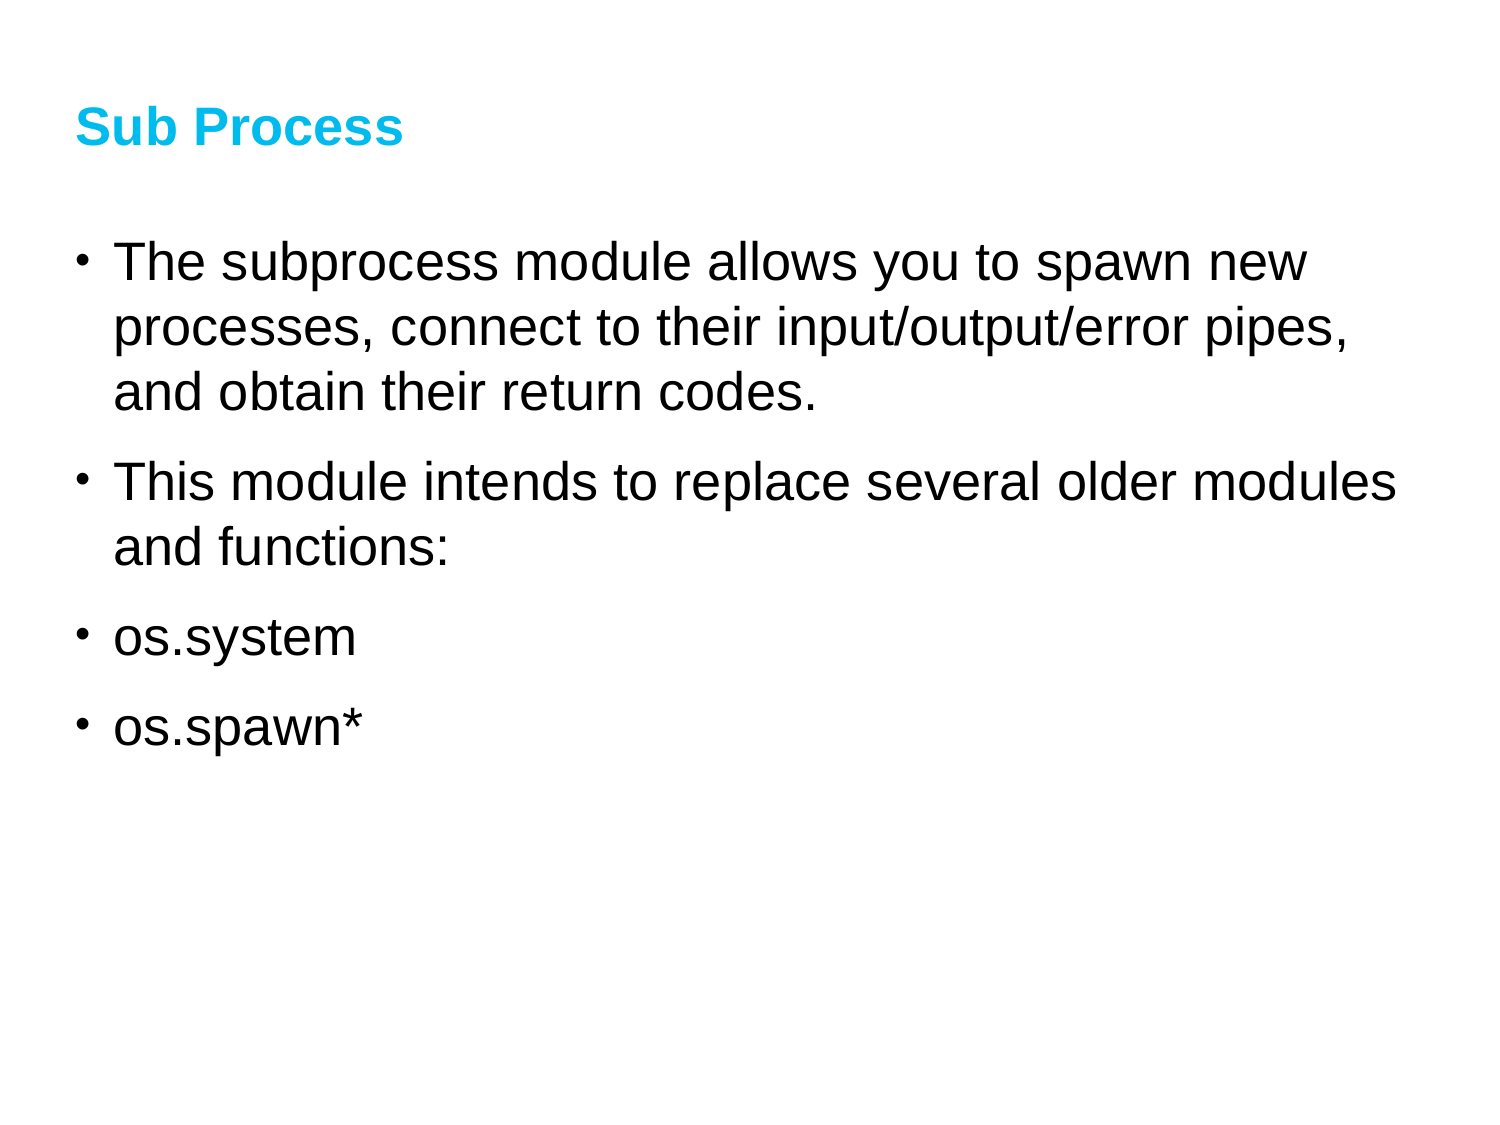

Guide to Programming with Python
218
Sub Process
The subprocess module allows you to spawn new processes, connect to their input/output/error pipes, and obtain their return codes.
This module intends to replace several older modules and functions:
os.system
os.spawn*